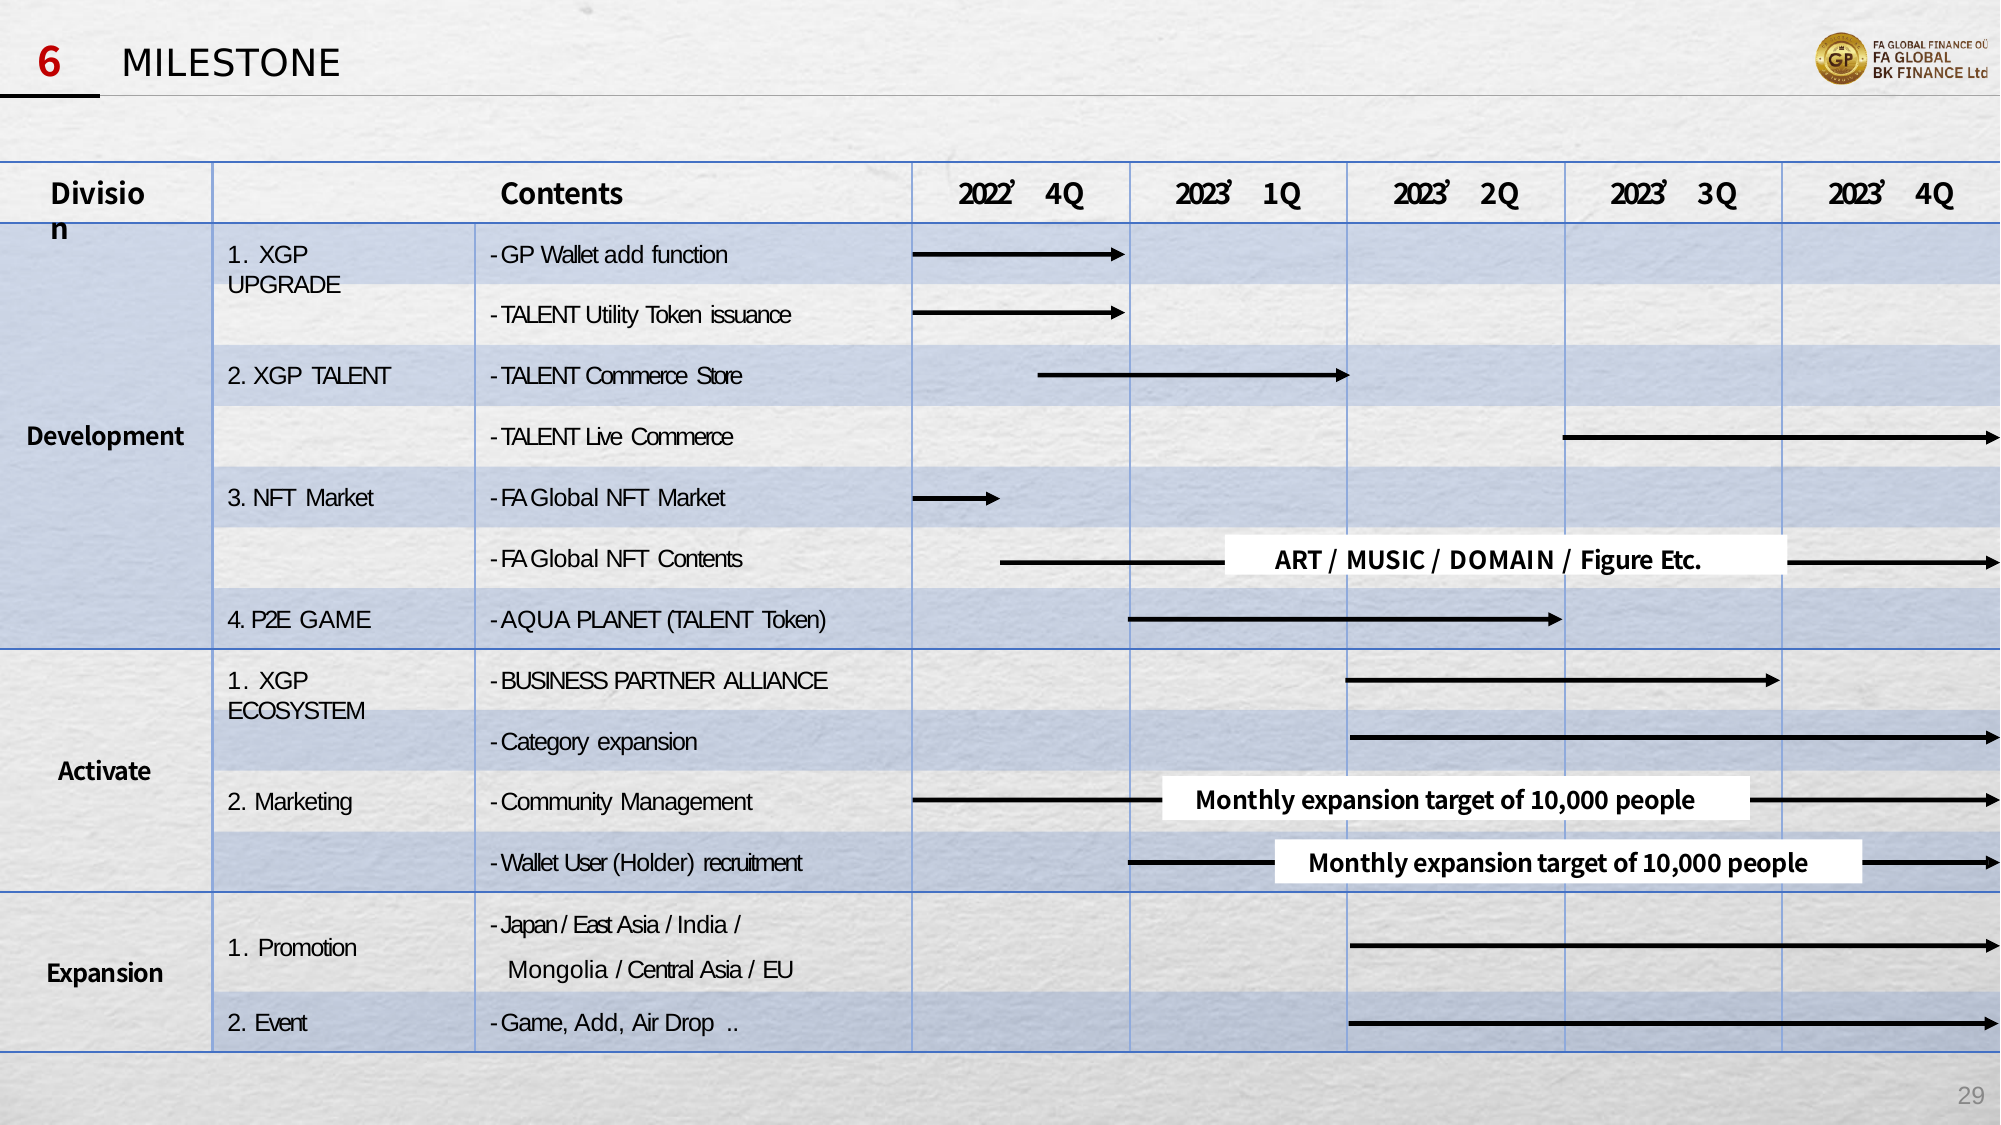

# 6	MILESTONE

Division
Contents
2022’ 4Q
2023’ 1Q
2023’ 2Q
2023’ 3Q
2023’ 4Q
1. XGP UPGRADE
- GP Wallet add function

- TALENT Utility Token issuance
2. XGP TALENT
- TALENT Commerce Store
Development
- TALENT Live Commerce
3. NFT Market
- FA Global NFT Market
ART / MUSIC / DOMAIN / Figure Etc.
- FA Global NFT Contents
4. P2E GAME
- AQUA PLANET (TALENT Token)

1. XGP ECOSYSTEM
- BUSINESS PARTNER ALLIANCE
- Category expansion
Activate
Monthly expansion target of 10,000 people
2. Marketing
- Community Management

- Wallet User (Holder) recruitment
Monthly expansion target of 10,000 people
- Japan / East Asia / India /  Mongolia / Central Asia / EU
1. Promotion

Expansion
2. Event
- Game, Add, Air Drop ..
29